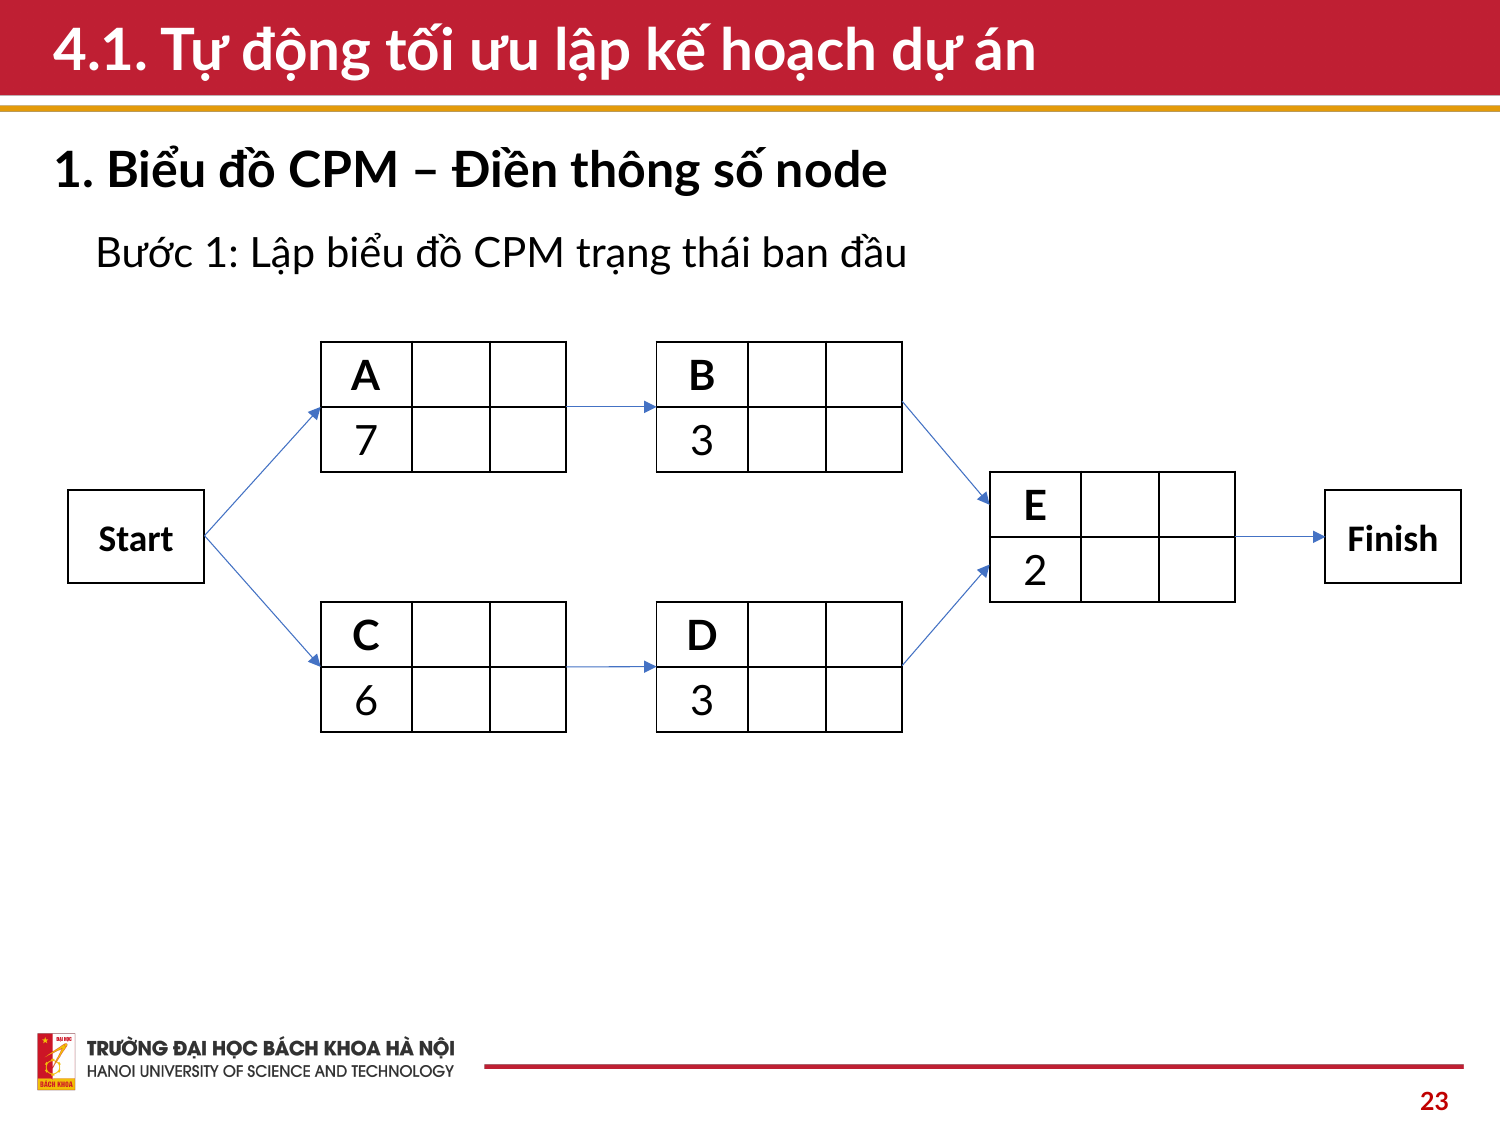

# 4.1. Tự động tối ưu lập kế hoạch dự án
1. Biểu đồ CPM – Điền thông số node
Bước 1: Lập biểu đồ CPM trạng thái ban đầu
| A |  |  |
| --- | --- | --- |
| 7 |  |  |
| B |  |  |
| --- | --- | --- |
| 3 |  |  |
| E |  |  |
| --- | --- | --- |
| 2 |  |  |
Start
Finish
| C |  |  |
| --- | --- | --- |
| 6 |  |  |
| D |  |  |
| --- | --- | --- |
| 3 |  |  |
23